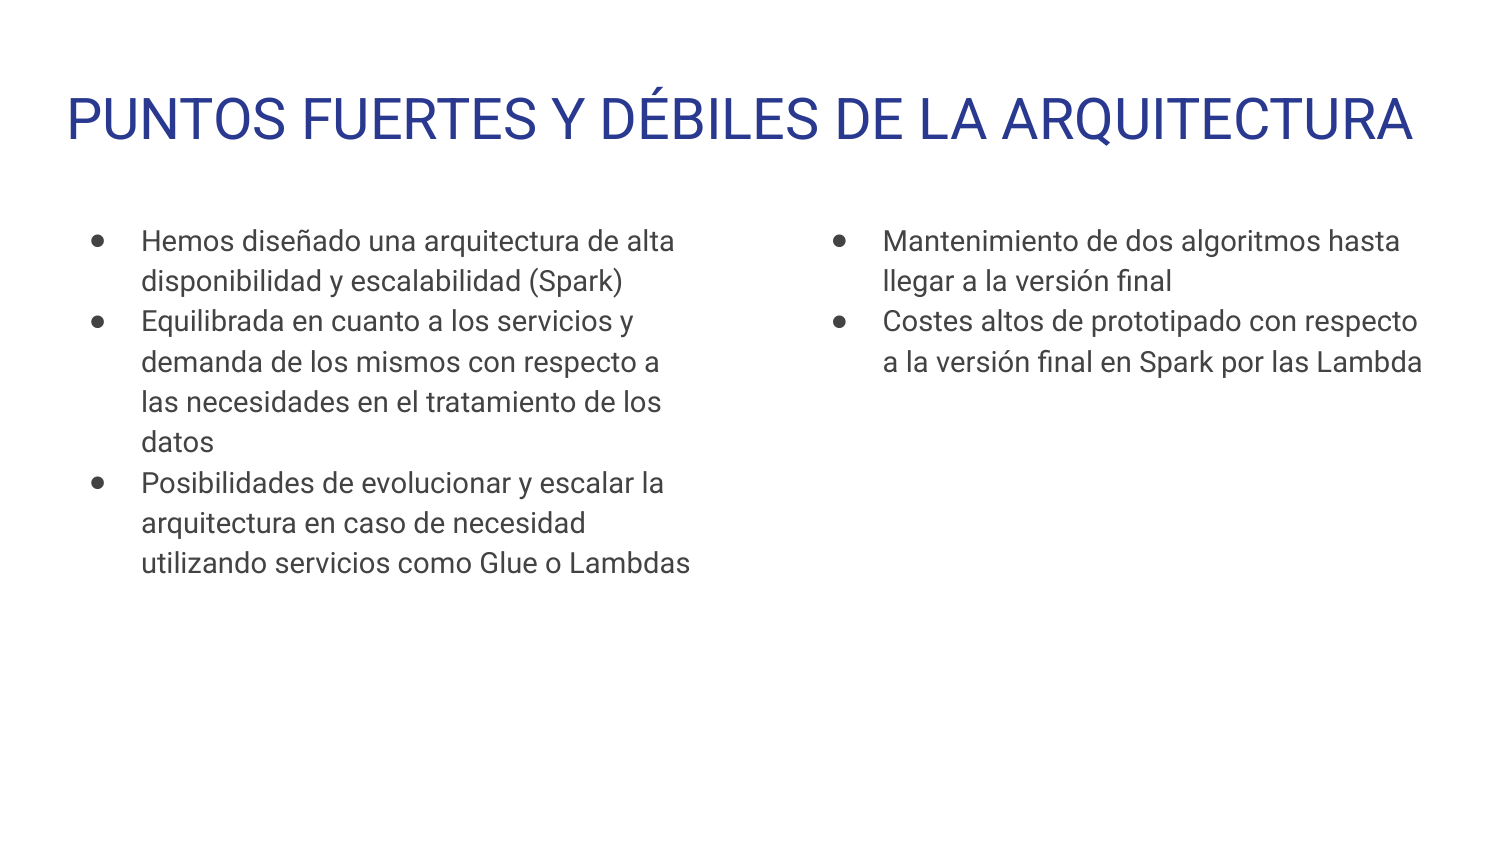

# PUNTOS FUERTES Y DÉBILES DE LA ARQUITECTURA
Hemos diseñado una arquitectura de alta disponibilidad y escalabilidad (Spark)
Equilibrada en cuanto a los servicios y demanda de los mismos con respecto a las necesidades en el tratamiento de los datos
Posibilidades de evolucionar y escalar la arquitectura en caso de necesidad utilizando servicios como Glue o Lambdas
Mantenimiento de dos algoritmos hasta llegar a la versión final
Costes altos de prototipado con respecto a la versión final en Spark por las Lambda